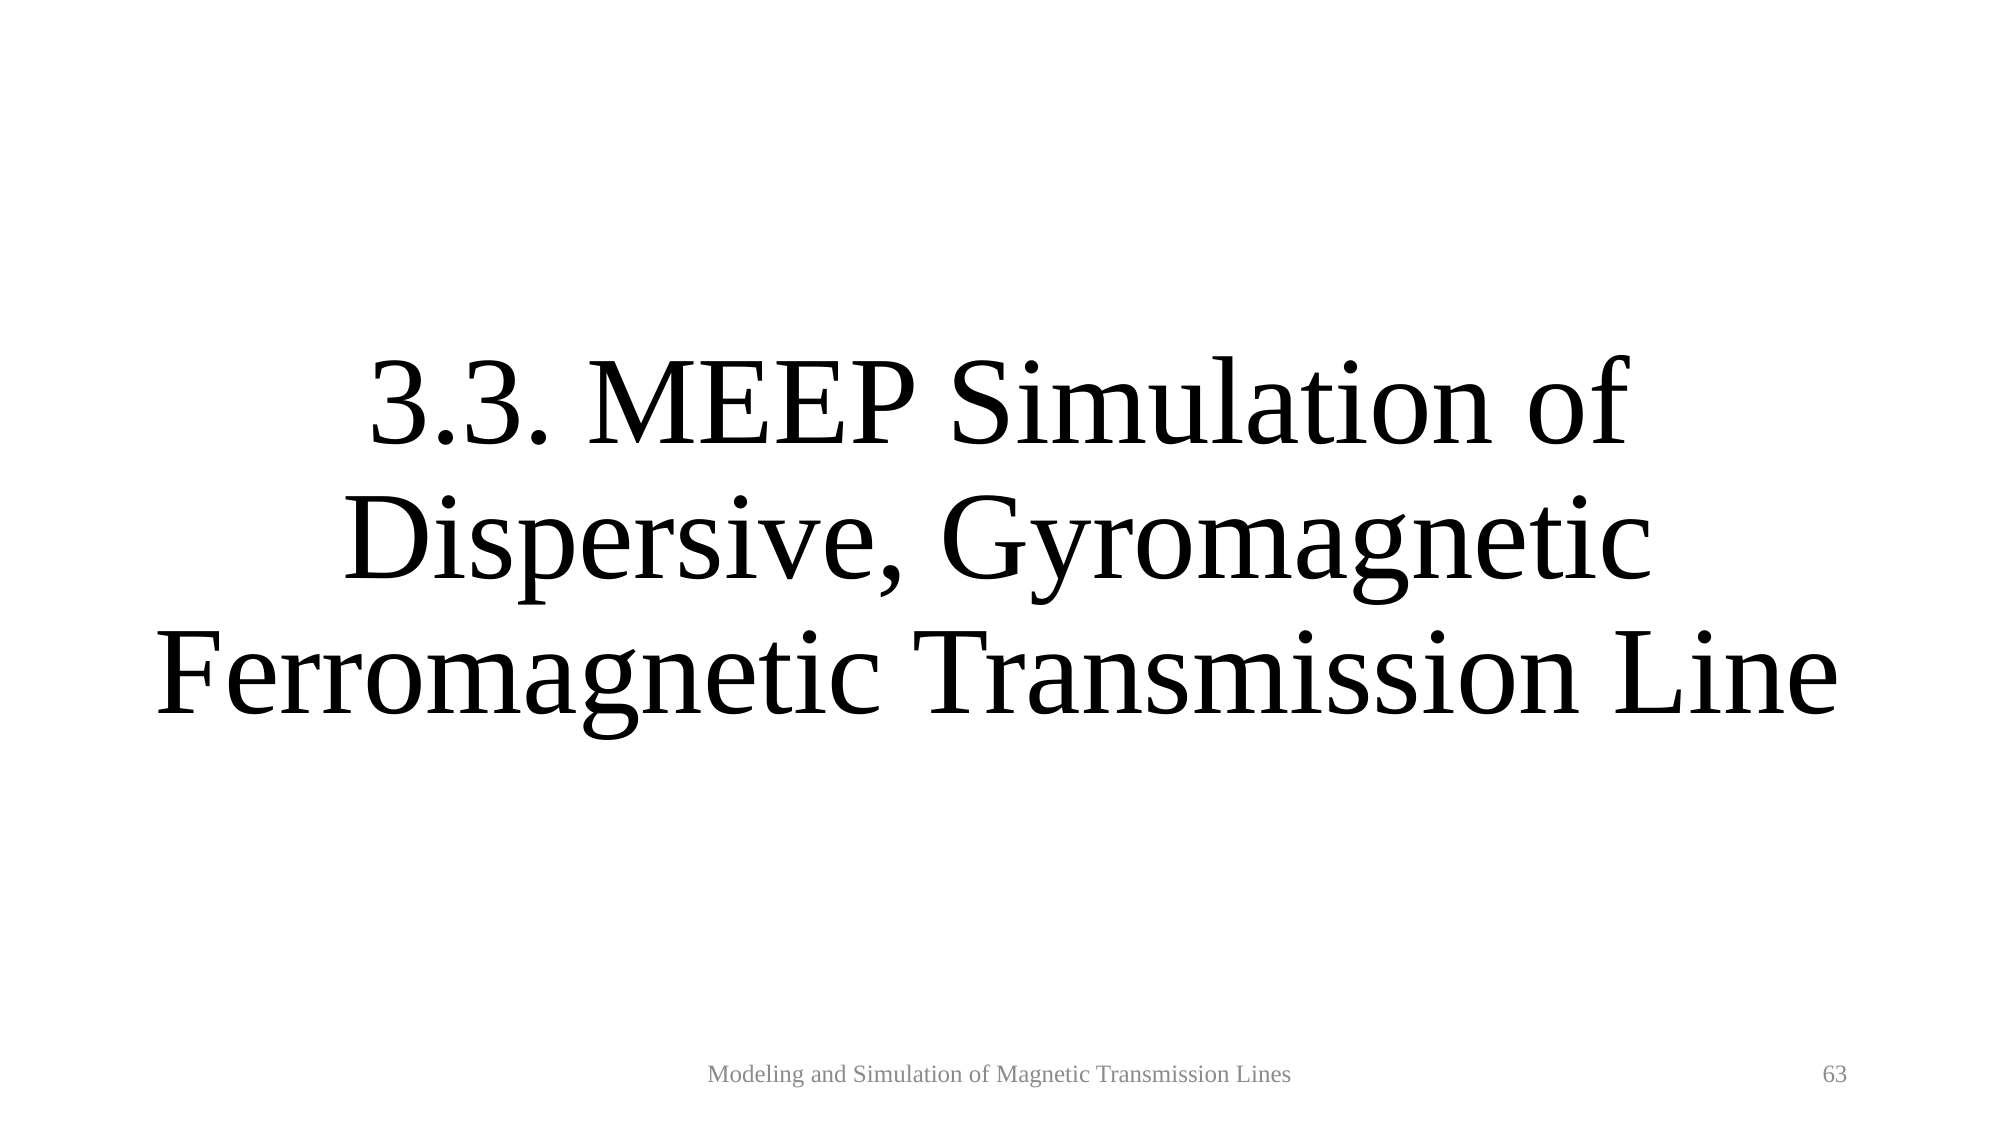

# 3.3. MEEP Simulation of Dispersive, Gyromagnetic Ferromagnetic Transmission Line
Modeling and Simulation of Magnetic Transmission Lines
63